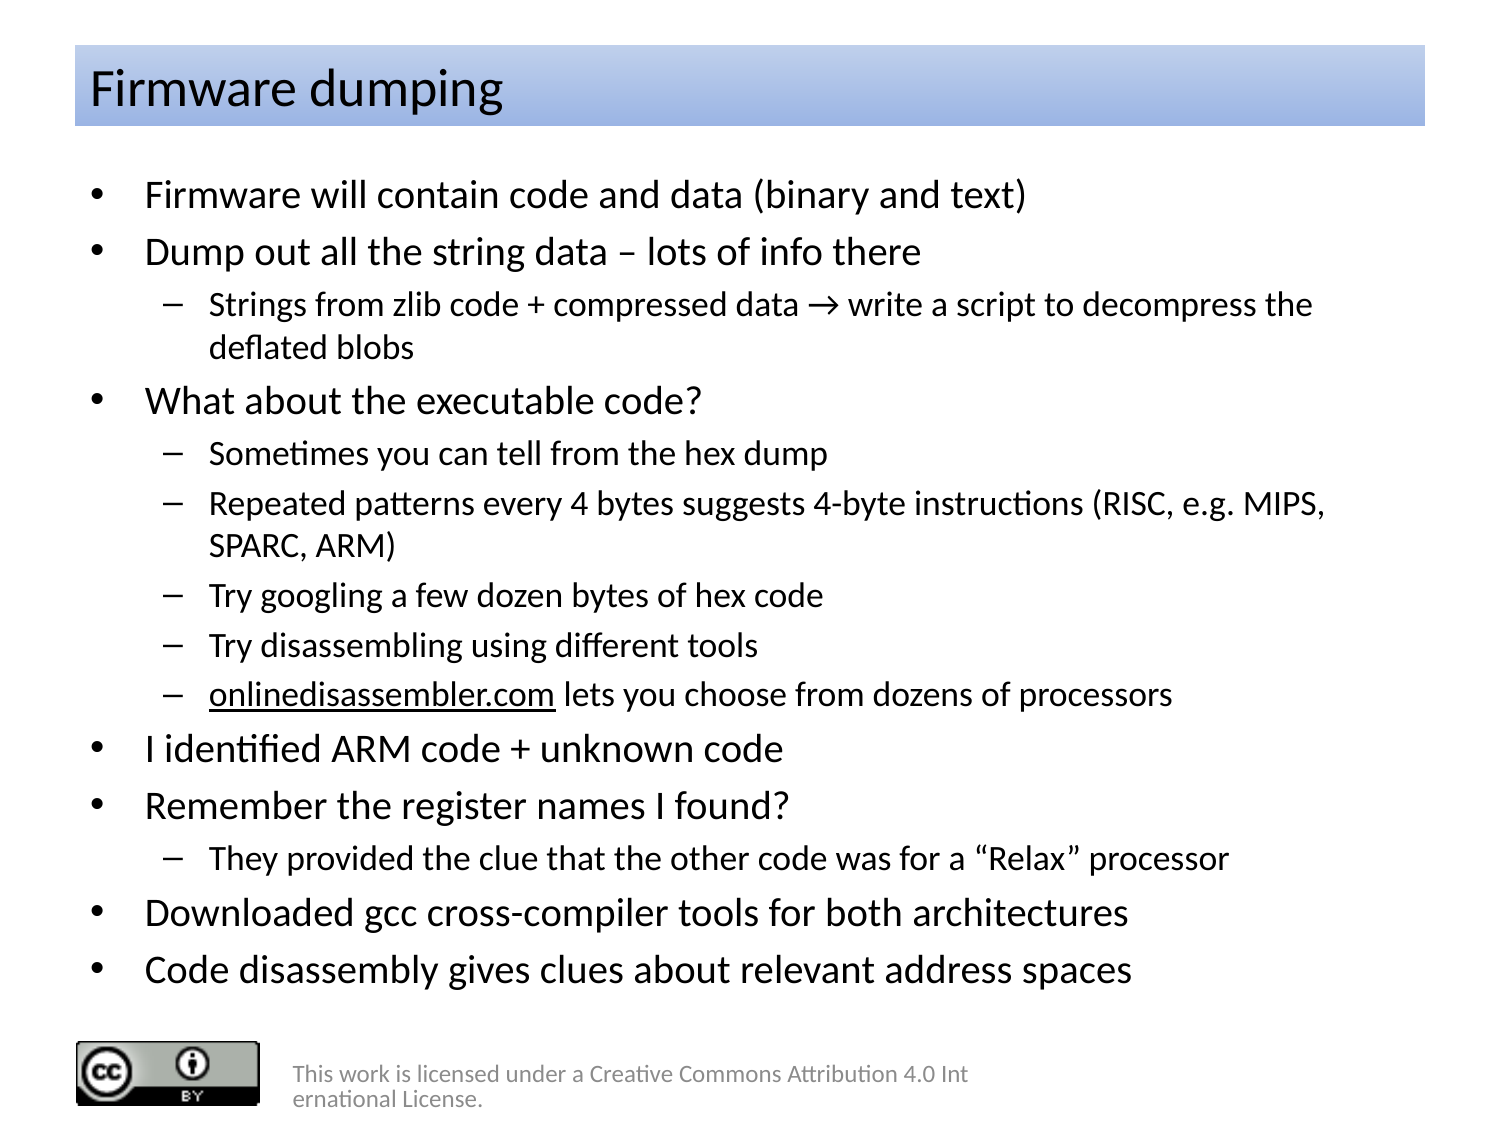

# Firmware dumping
Firmware will contain code and data (binary and text)
Dump out all the string data – lots of info there
Strings from zlib code + compressed data → write a script to decompress the deflated blobs
What about the executable code?
Sometimes you can tell from the hex dump
Repeated patterns every 4 bytes suggests 4-byte instructions (RISC, e.g. MIPS, SPARC, ARM)
Try googling a few dozen bytes of hex code
Try disassembling using different tools
onlinedisassembler.com lets you choose from dozens of processors
I identified ARM code + unknown code
Remember the register names I found?
They provided the clue that the other code was for a “Relax” processor
Downloaded gcc cross-compiler tools for both architectures
Code disassembly gives clues about relevant address spaces

This work is licensed under a Creative Commons Attribution 4.0 International License.